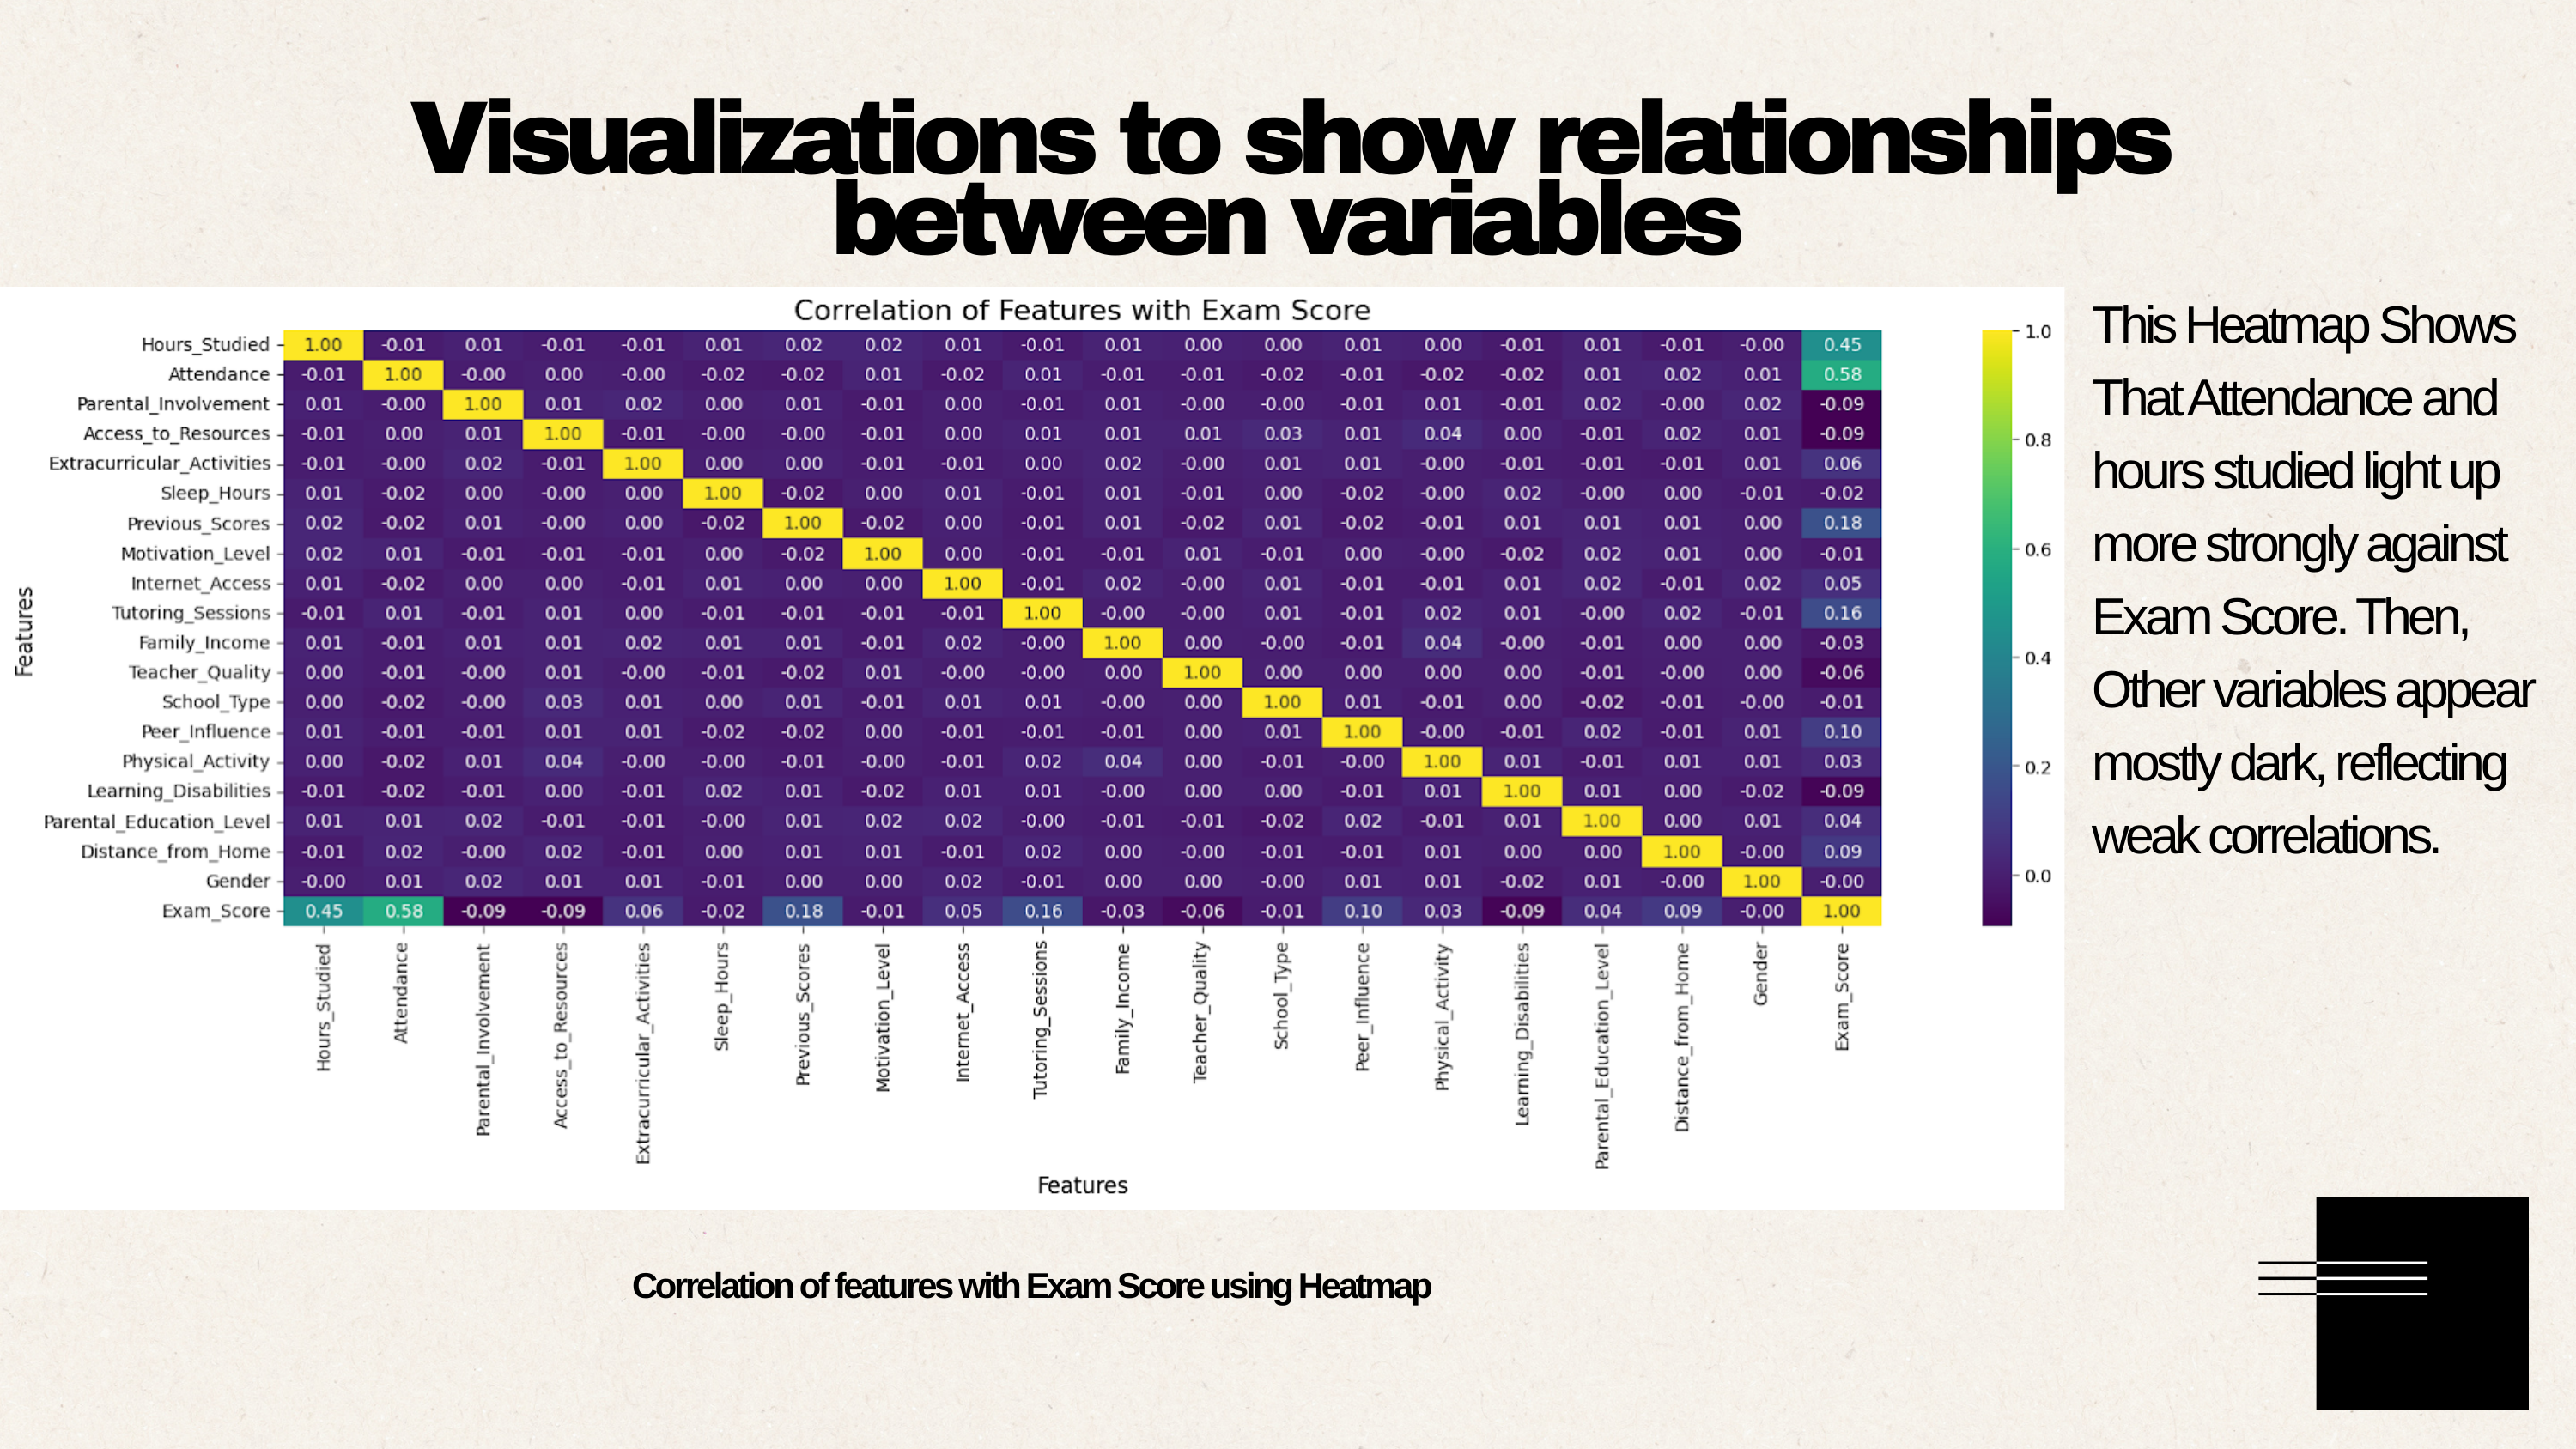

Visualizations to show relationships between variables
This Heatmap Shows That Attendance and hours studied light up more strongly against Exam Score. Then, Other variables appear mostly dark, reflecting weak correlations.

Correlation of features with Exam Score using Heatmap